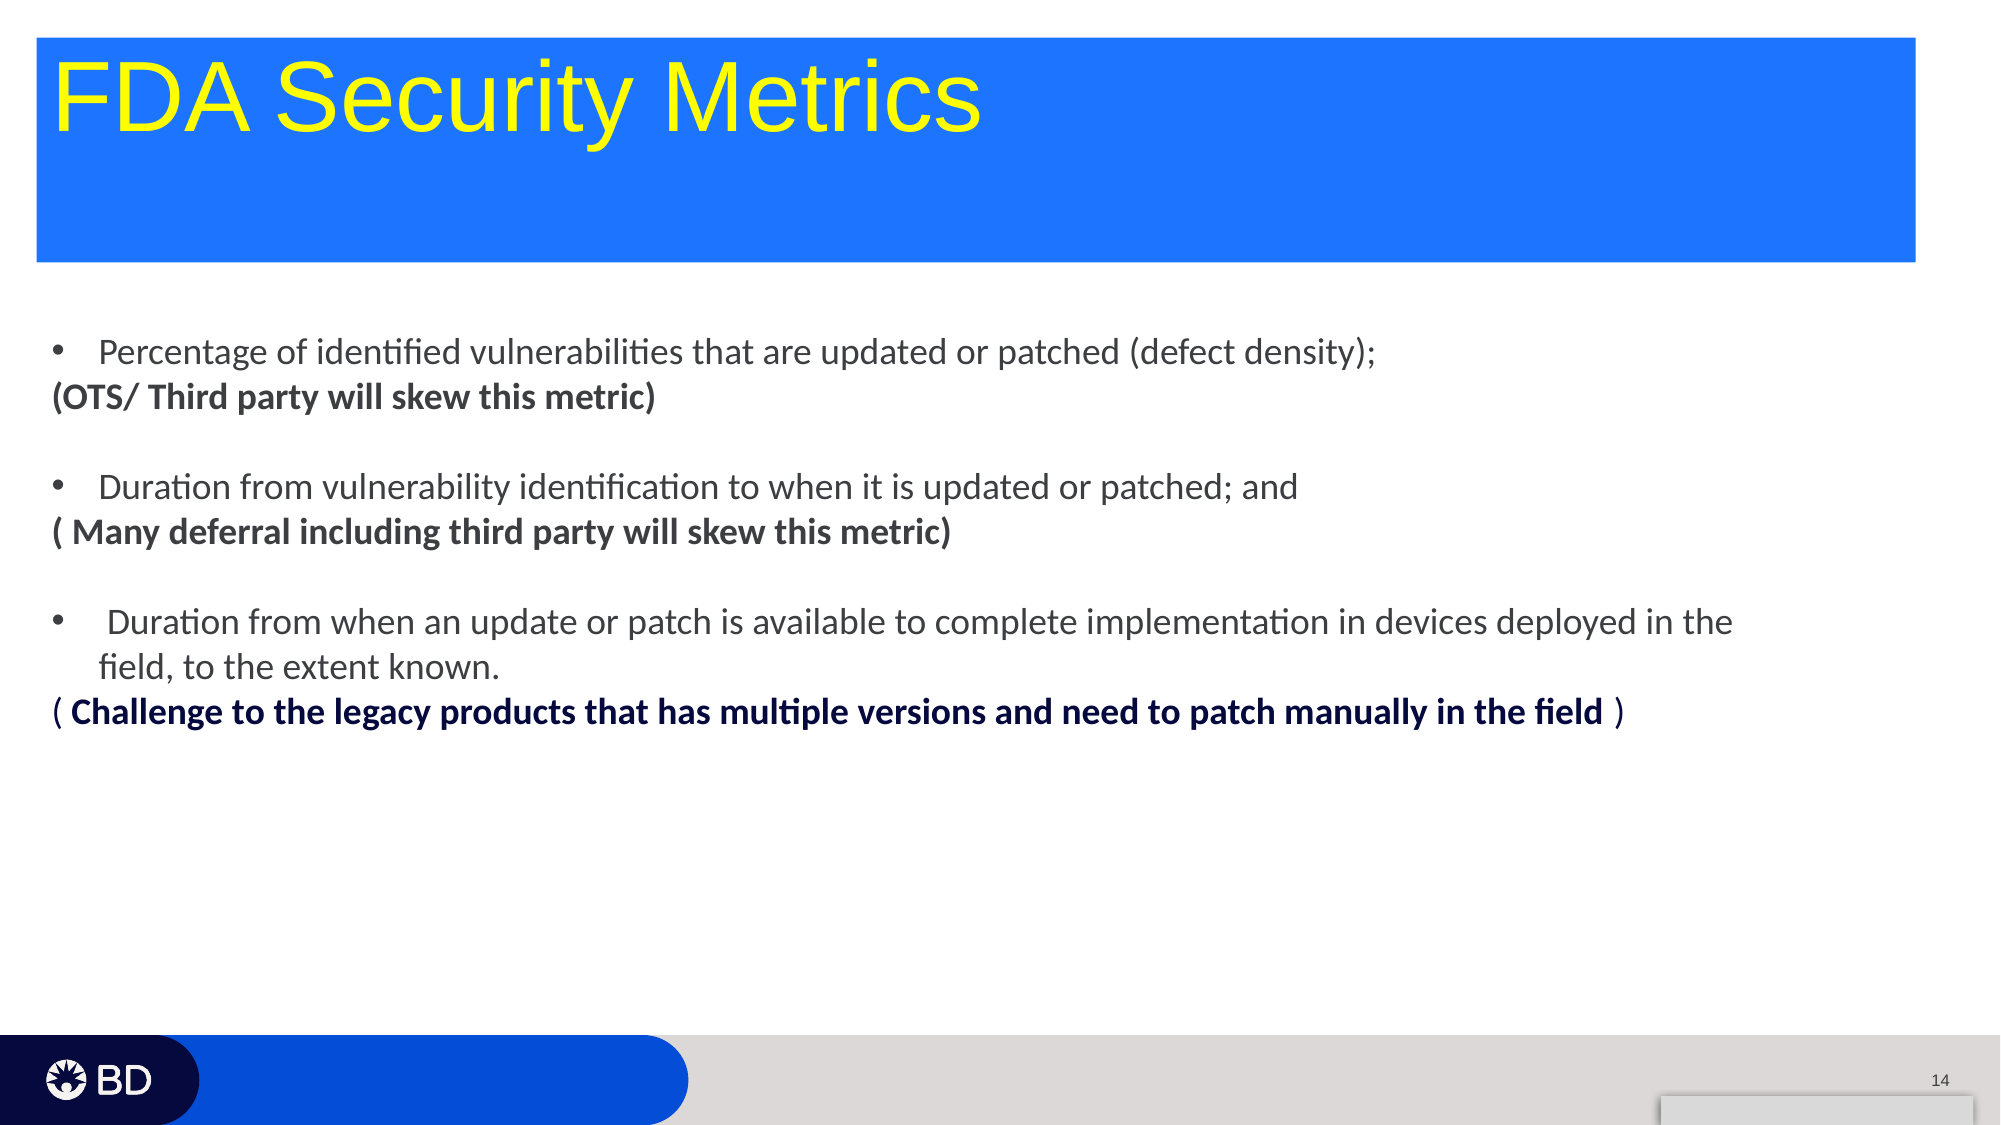

# FDA Security Metrics
Percentage of identified vulnerabilities that are updated or patched (defect density);
(OTS/ Third party will skew this metric)

Duration from vulnerability identification to when it is updated or patched; and
( Many deferral including third party will skew this metric)

 Duration from when an update or patch is available to complete implementation in devices deployed in the field, to the extent known.
( Challenge to the legacy products that has multiple versions and need to patch manually in the field )